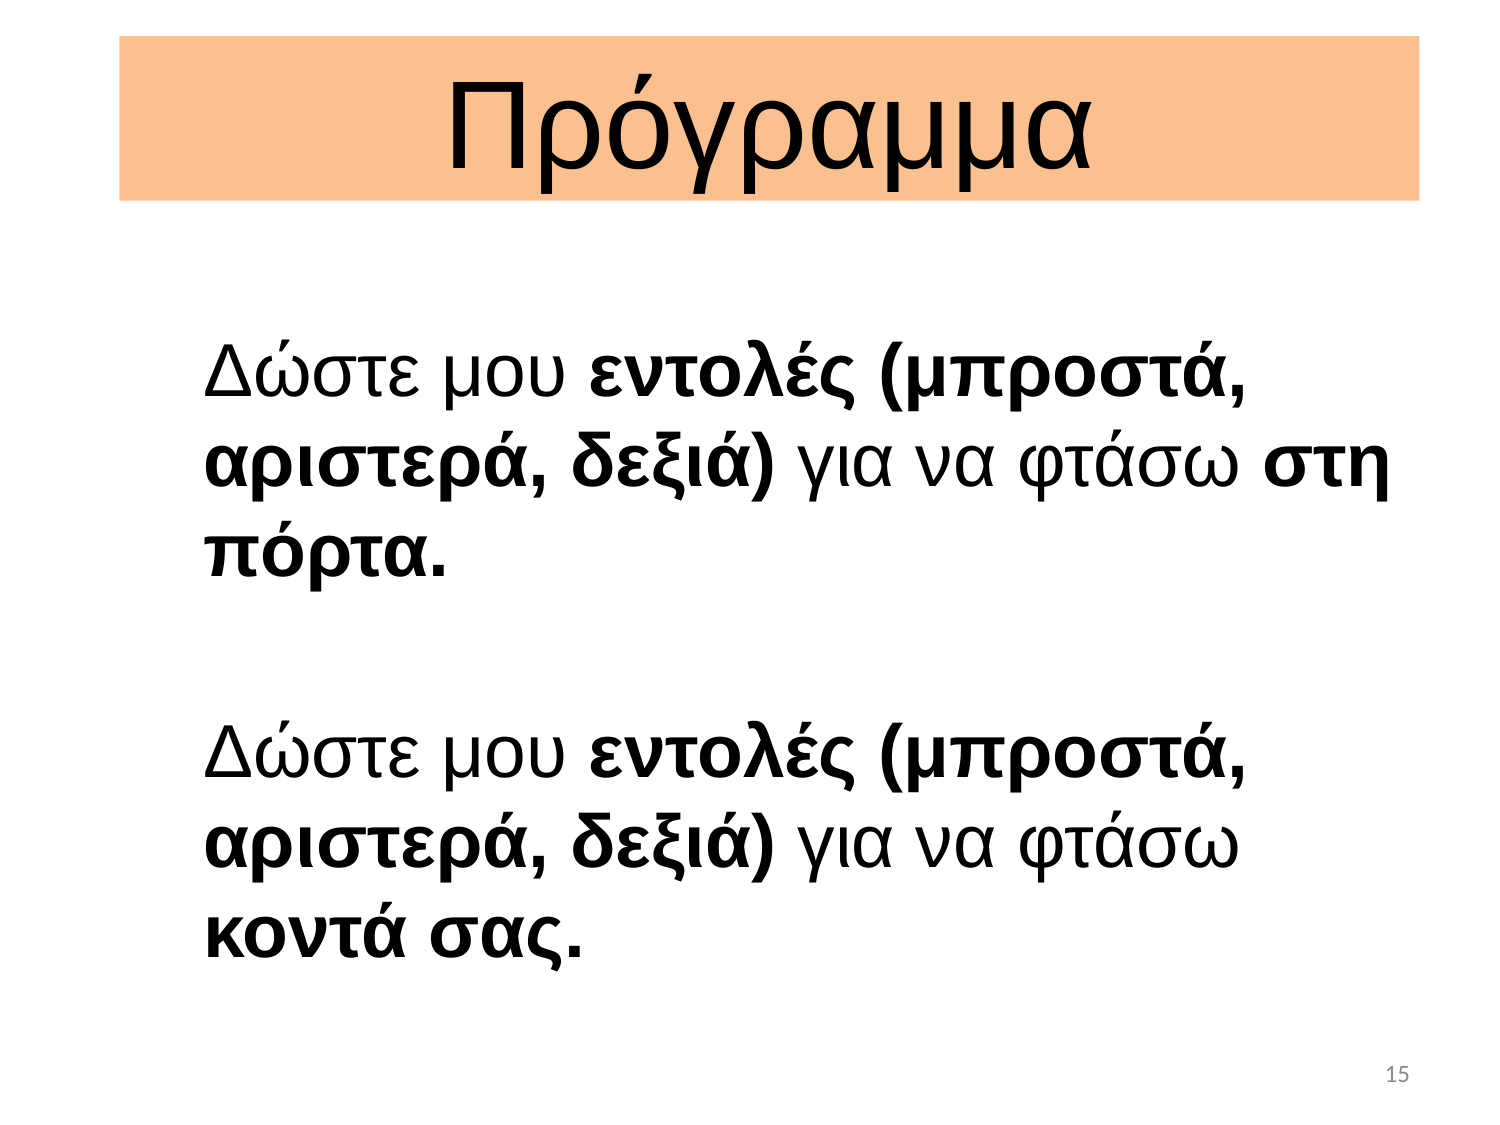

Πρόγραμμα
Δώστε μου εντολές (μπροστά, αριστερά, δεξιά) για να φτάσω στη πόρτα.

Δώστε μου εντολές (μπροστά, αριστερά, δεξιά) για να φτάσω κοντά σας.
15